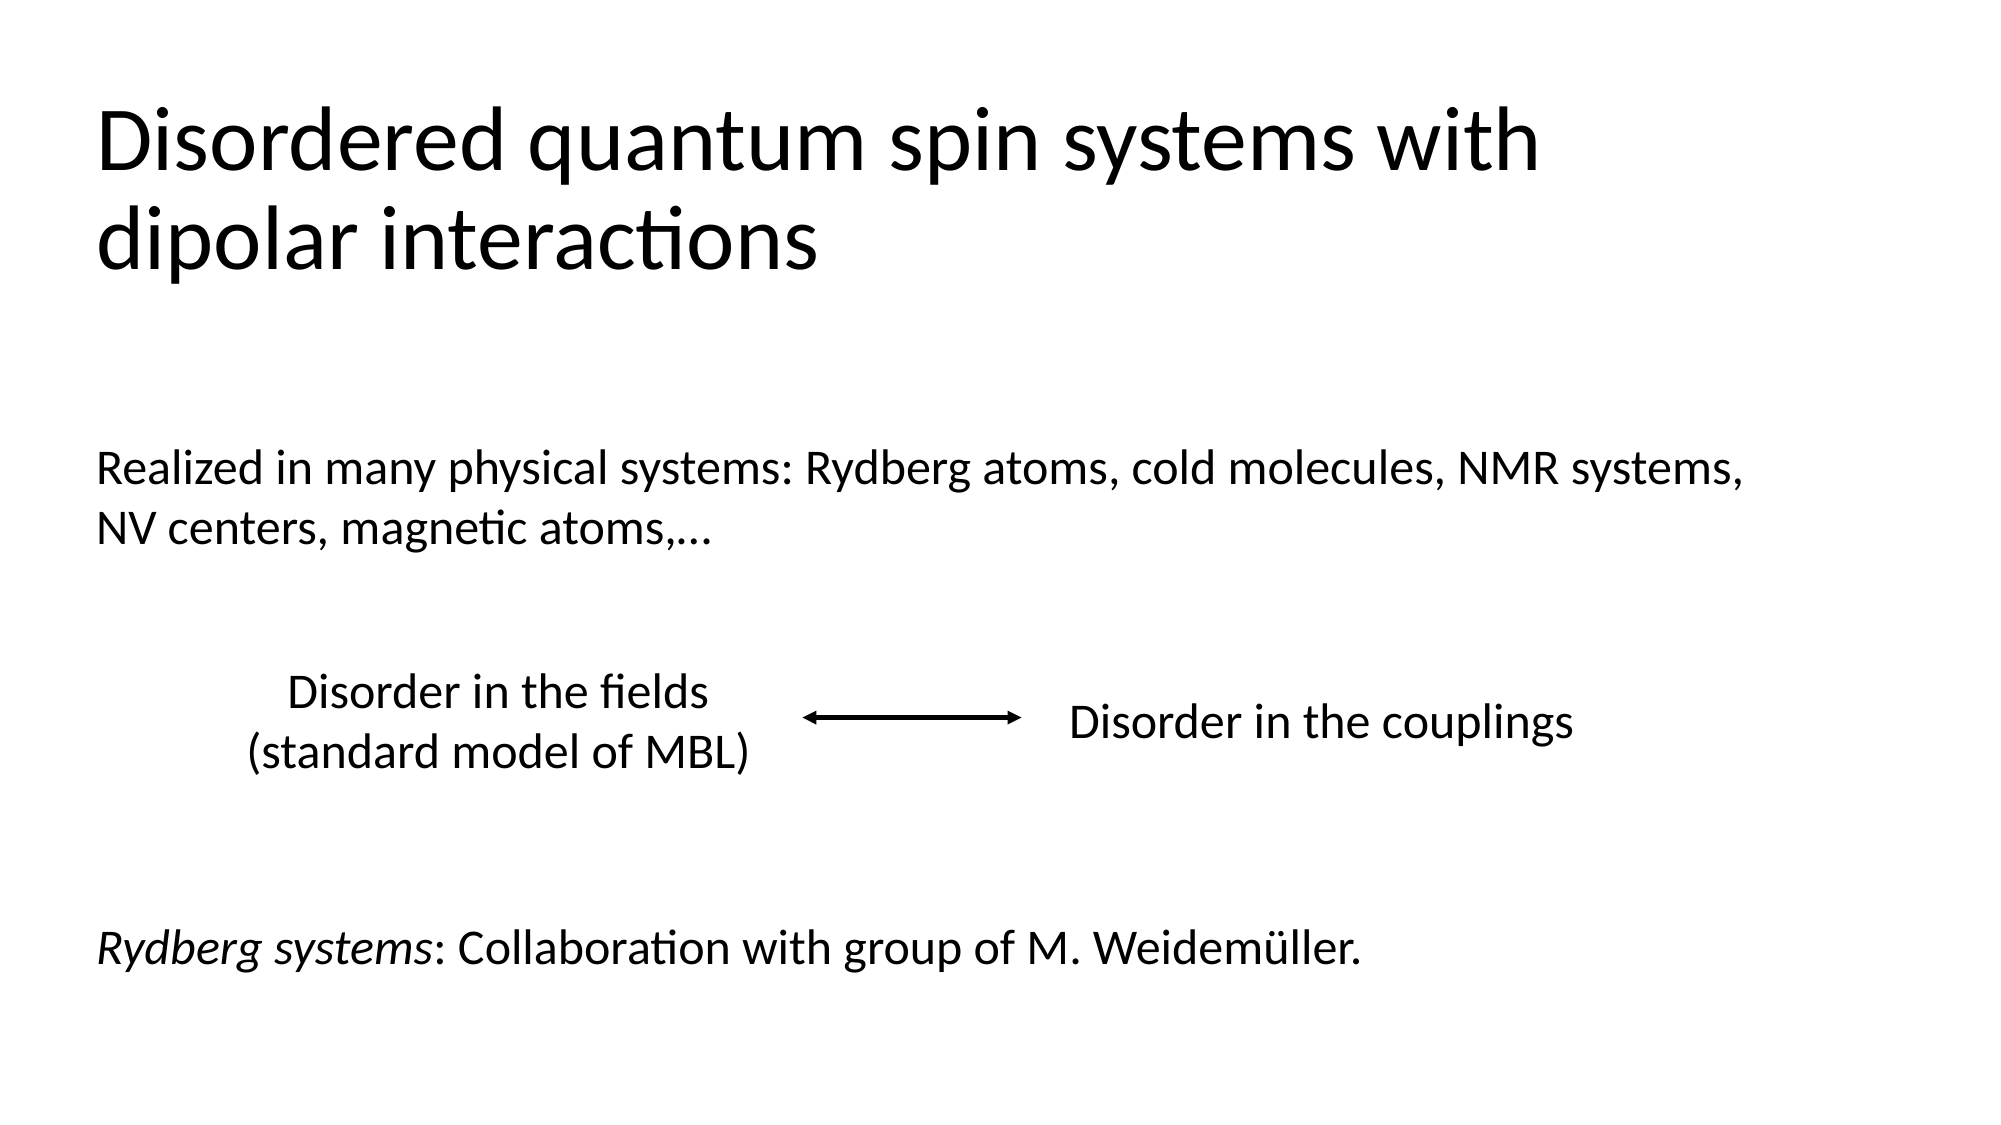

# Disordered quantum spin systems with dipolar interactions
Realized in many physical systems: Rydberg atoms, cold molecules, NMR systems, NV centers, magnetic atoms,…

Rydberg systems: Collaboration with group of M. Weidemüller.

Disorder in the fields
(standard model of MBL)
Disorder in the couplings